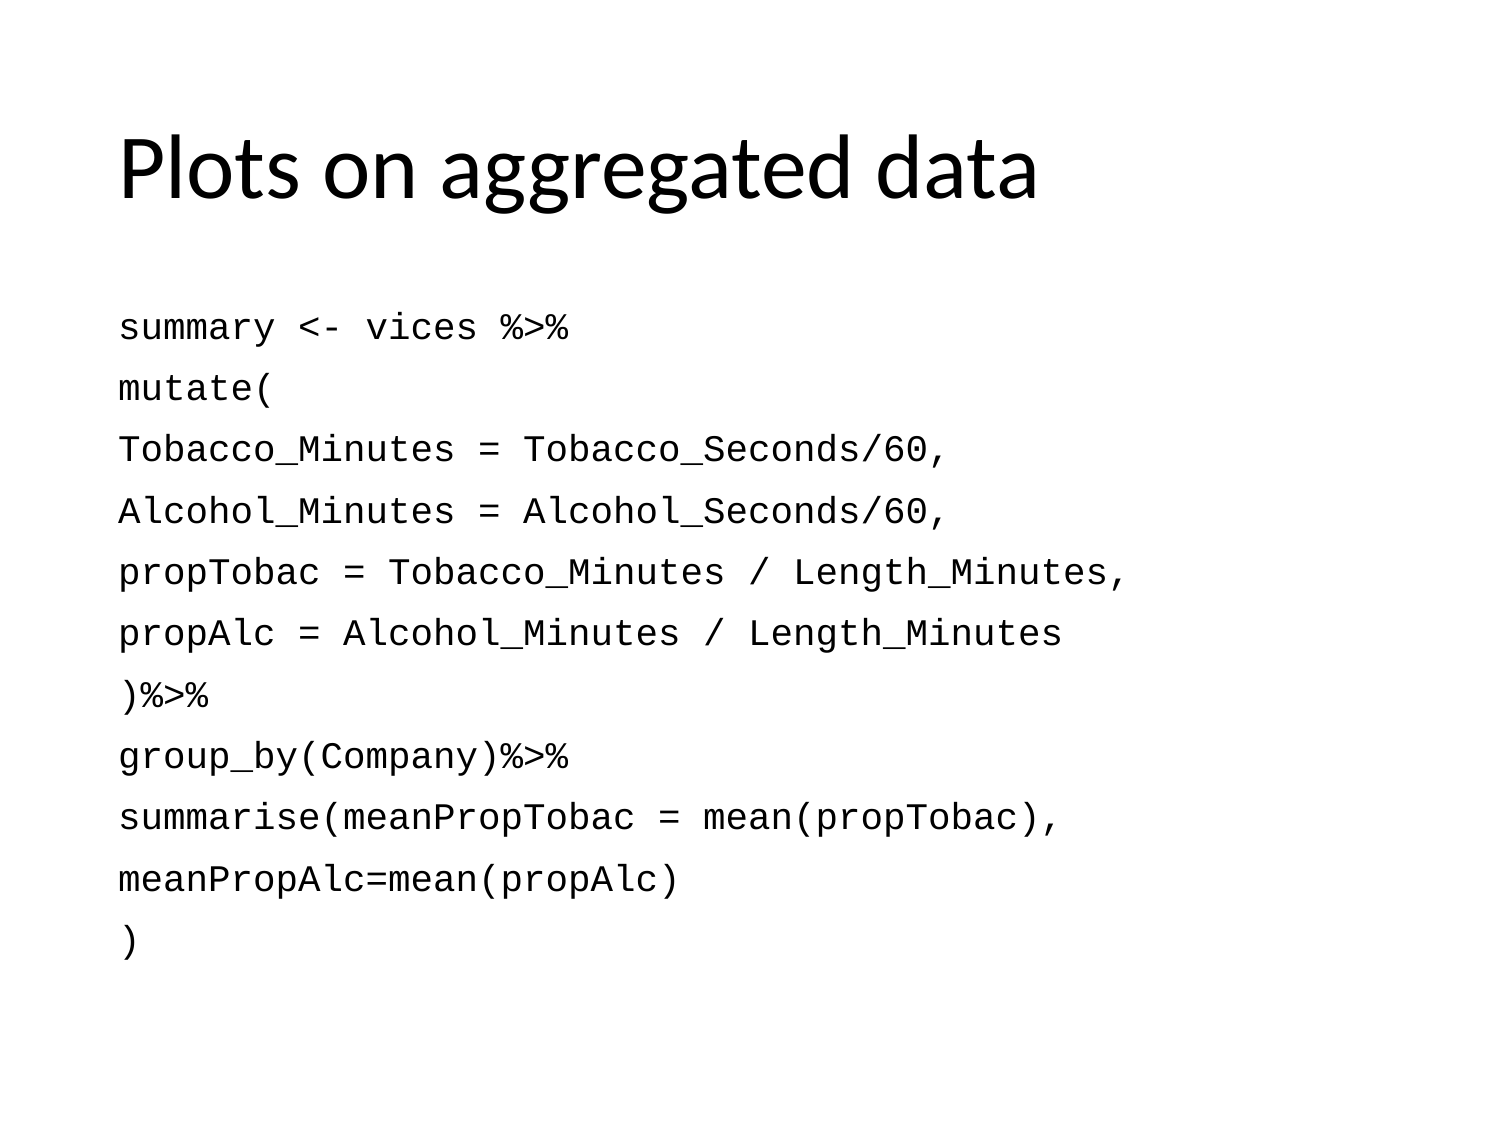

# Plots on aggregated data
summary <- vices %>%
mutate(
Tobacco_Minutes = Tobacco_Seconds/60,
Alcohol_Minutes = Alcohol_Seconds/60,
propTobac = Tobacco_Minutes / Length_Minutes,
propAlc = Alcohol_Minutes / Length_Minutes
)%>%
group_by(Company)%>%
summarise(meanPropTobac = mean(propTobac),
meanPropAlc=mean(propAlc)
)